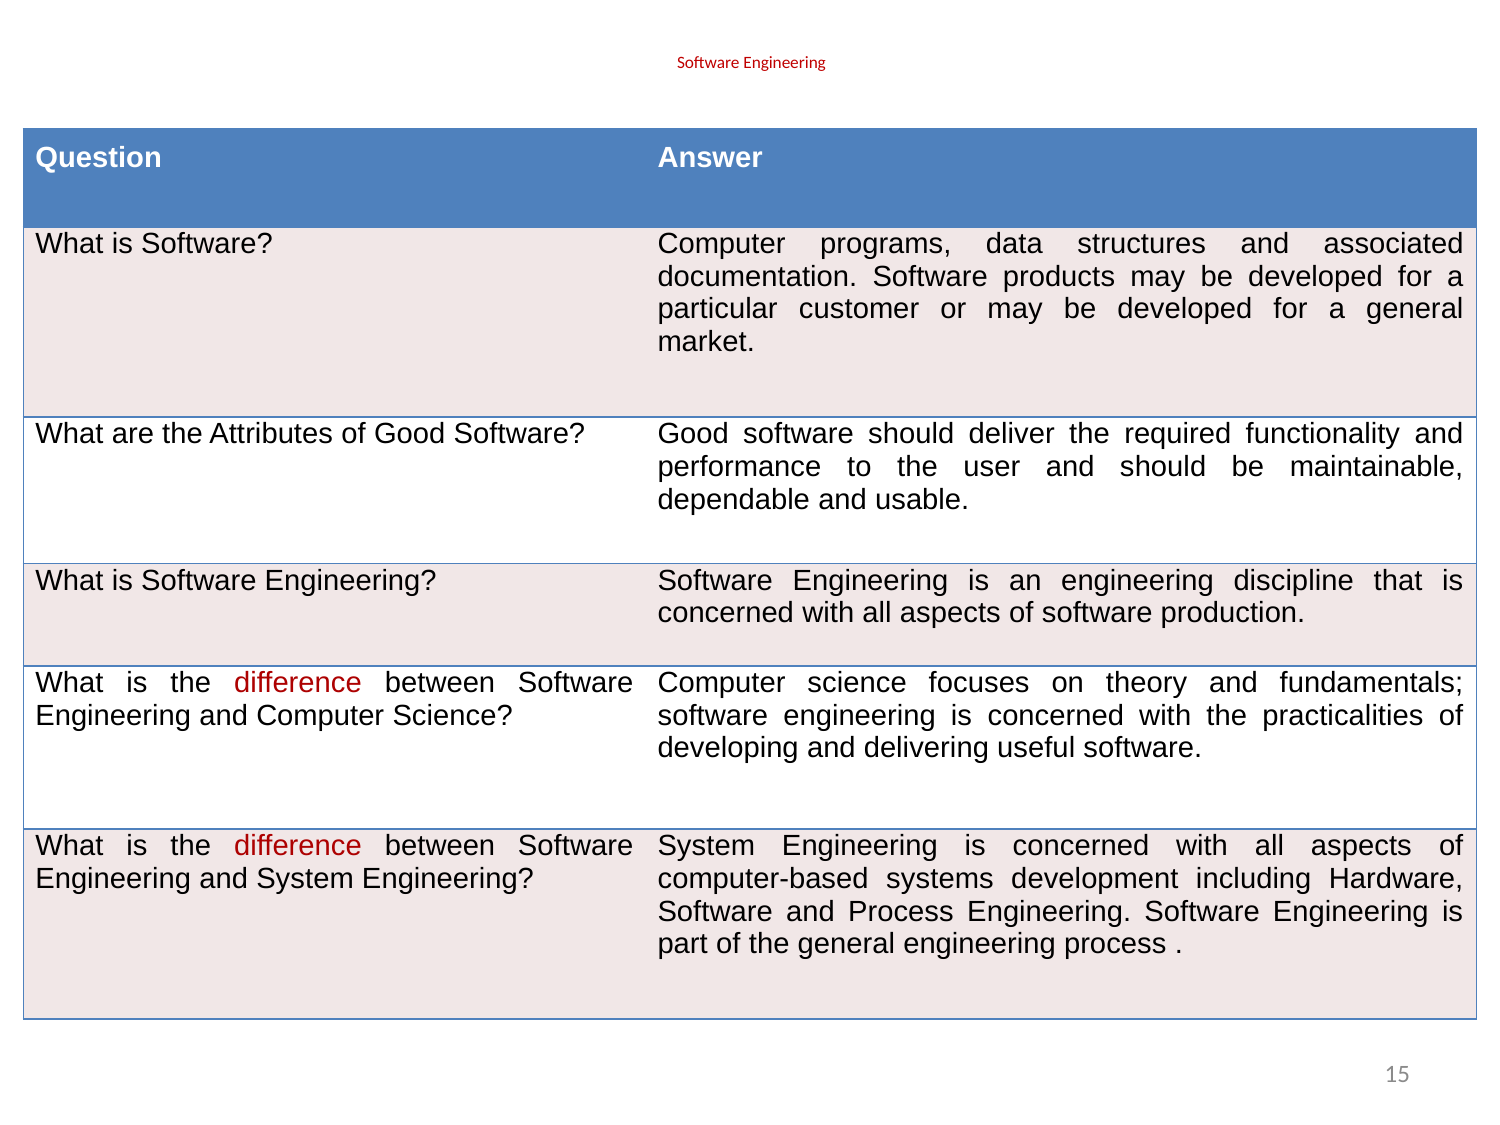

# Software Engineering
| Question | Answer |
| --- | --- |
| What is Software? | Computer programs, data structures and associated documentation. Software products may be developed for a particular customer or may be developed for a general market. |
| What are the Attributes of Good Software? | Good software should deliver the required functionality and performance to the user and should be maintainable, dependable and usable. |
| What is Software Engineering? | Software Engineering is an engineering discipline that is concerned with all aspects of software production. |
| What is the difference between Software Engineering and Computer Science? | Computer science focuses on theory and fundamentals; software engineering is concerned with the practicalities of developing and delivering useful software. |
| What is the difference between Software Engineering and System Engineering? | System Engineering is concerned with all aspects of computer-based systems development including Hardware, Software and Process Engineering. Software Engineering is part of the general engineering process . |
15